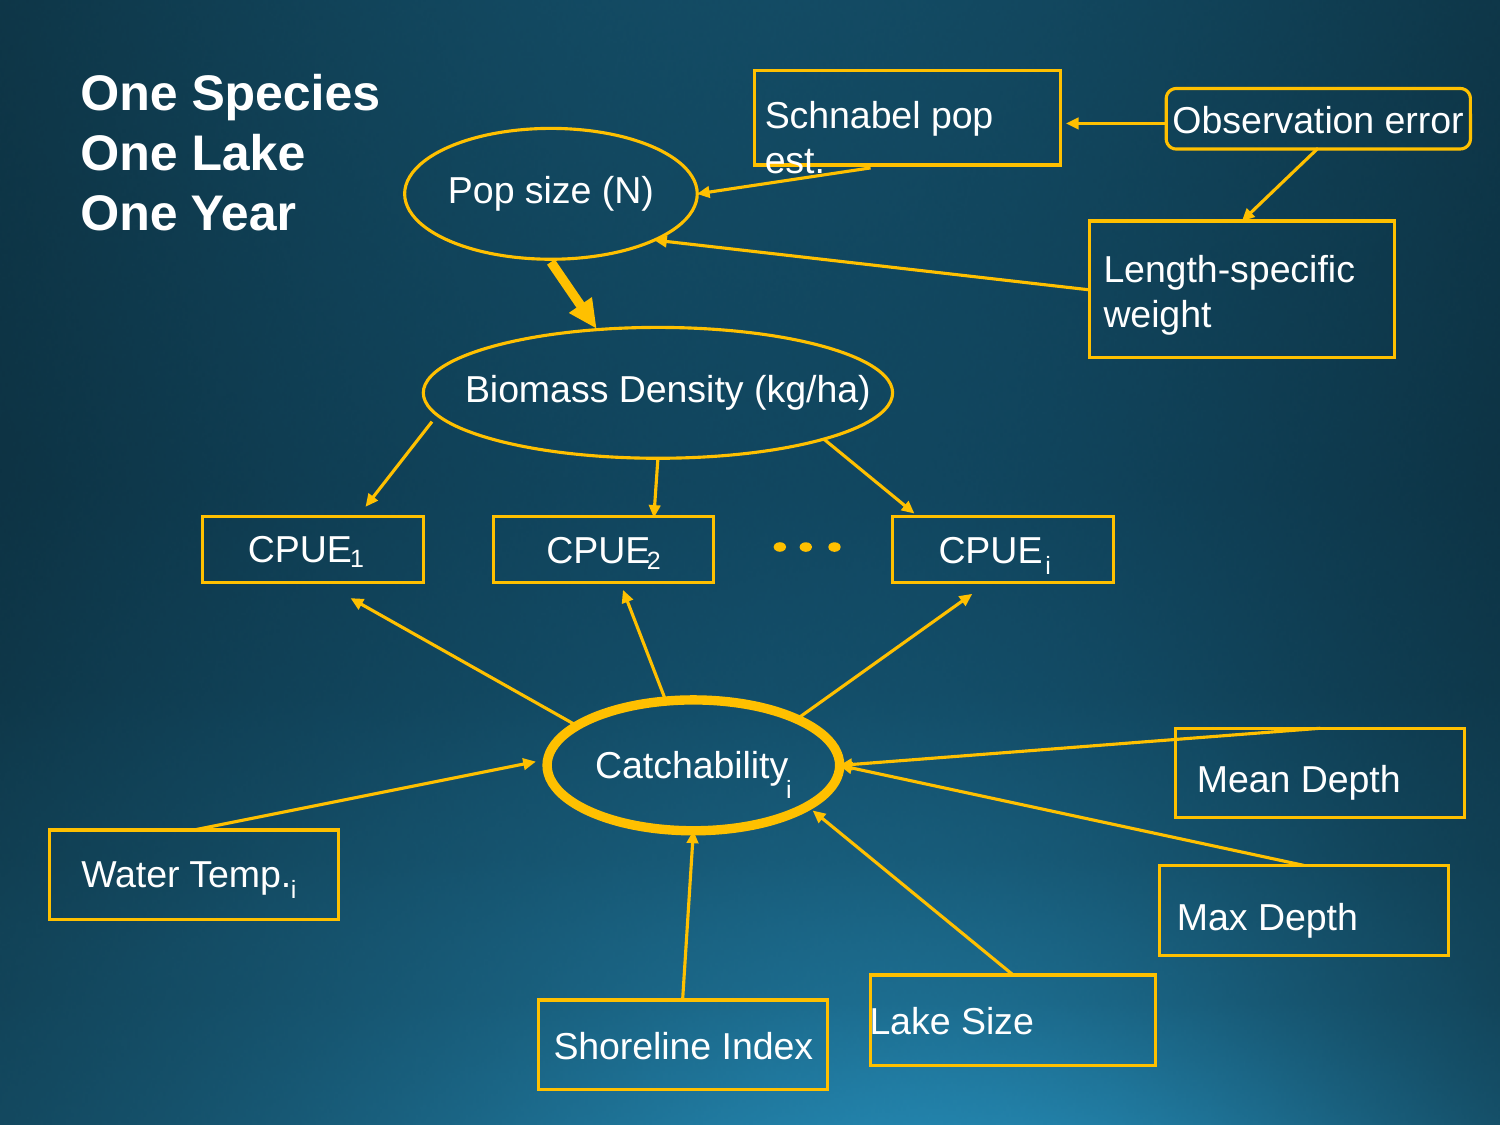

One Species
One Lake
One Year

Schnabel pop est.
Observation error

Pop size (N)

Length-specific weight

Biomass Density (kg/ha)

CPUE
1
CPUE
2
CPUE
i

Catchability
Mean Depth
i

Water Temp.

i
Max Depth

Lake Size

Shoreline Index